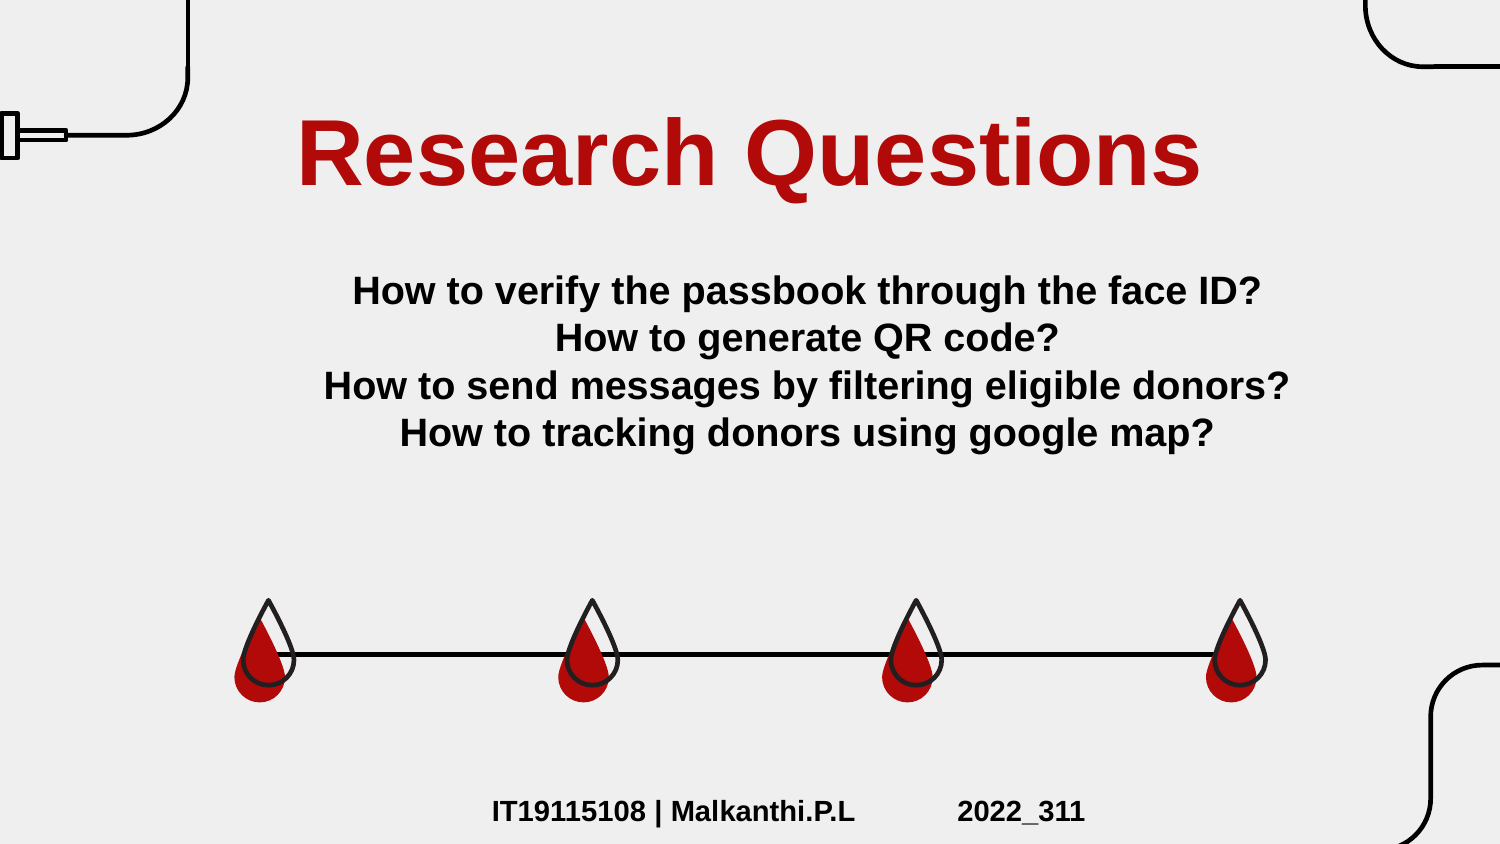

# Research Questions
How to verify the passbook through the face ID?
How to generate QR code?
How to send messages by filtering eligible donors?
How to tracking donors using google map?

IT19115108 | Malkanthi.P.L
2022_311